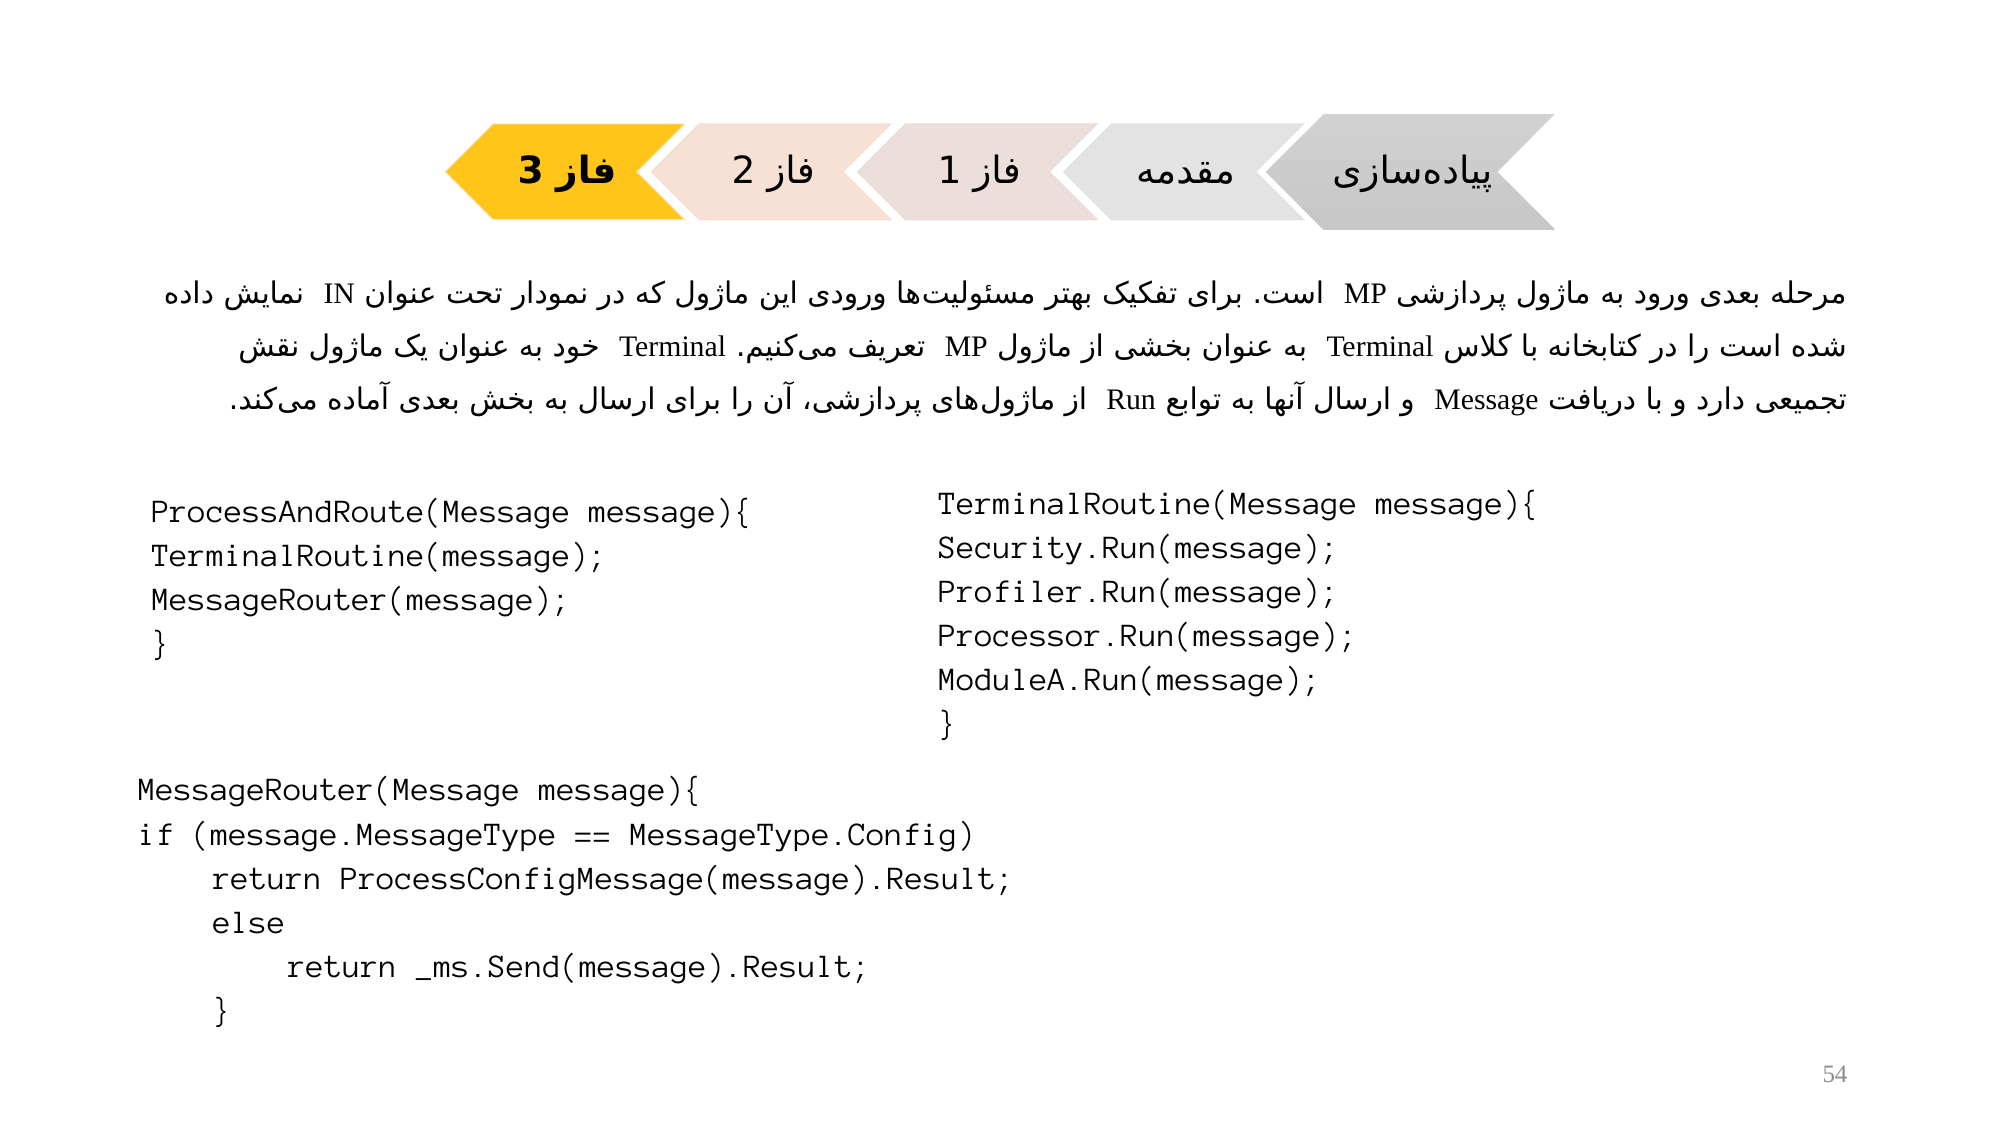

پیاده‌سازی
مقدمه
فاز 1
فاز 2
فاز 3
مرحله بعدی ورود به ماژول پردازشی MP  است. برای تفکیک بهتر مسئولیت‌ها ورودی این ماژول که در نمودار تحت عنوان IN  نمایش داده شده است را در کتابخانه با کلاس Terminal  به عنوان بخشی از ماژول MP  تعریف می‌کنیم. Terminal  خود به عنوان یک ماژول نقش تجمیعی دارد و با دریافت Message  و ارسال آنها به توابع Run  از ماژول‌های پردازشی، آن را برای ارسال به بخش بعدی آماده می‌کند.
TerminalRoutine(Message message){
Security.Run(message);
Profiler.Run(message);
Processor.Run(message);
ModuleA.Run(message);
}
ProcessAndRoute(Message message){
TerminalRoutine(message);
MessageRouter(message);
}
MessageRouter(Message message){
if (message.MessageType == MessageType.Config)
return ProcessConfigMessage(message).Result;
else
	return _ms.Send(message).Result;
}
54